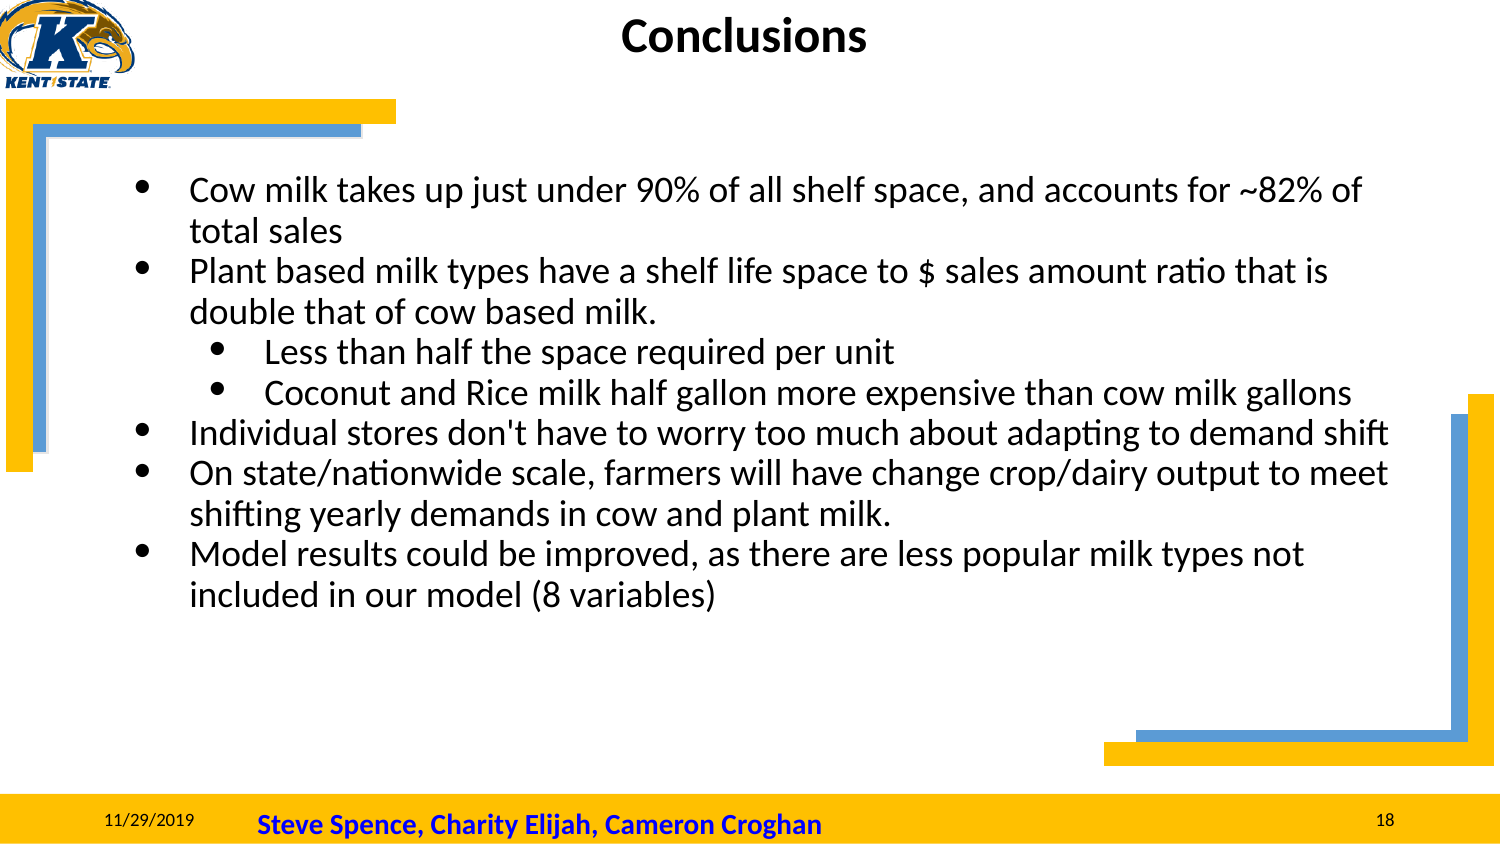

# Conclusions
Cow milk takes up just under 90% of all shelf space, and accounts for ~82% of total sales
Plant based milk types have a shelf life space to $ sales amount ratio that is double that of cow based milk.
Less than half the space required per unit
Coconut and Rice milk half gallon more expensive than cow milk gallons
Individual stores don't have to worry too much about adapting to demand shift
On state/nationwide scale, farmers will have change crop/dairy output to meet shifting yearly demands in cow and plant milk.
Model results could be improved, as there are less popular milk types not included in our model (8 variables)

Steve Spence, Charity Elijah, Cameron Croghan